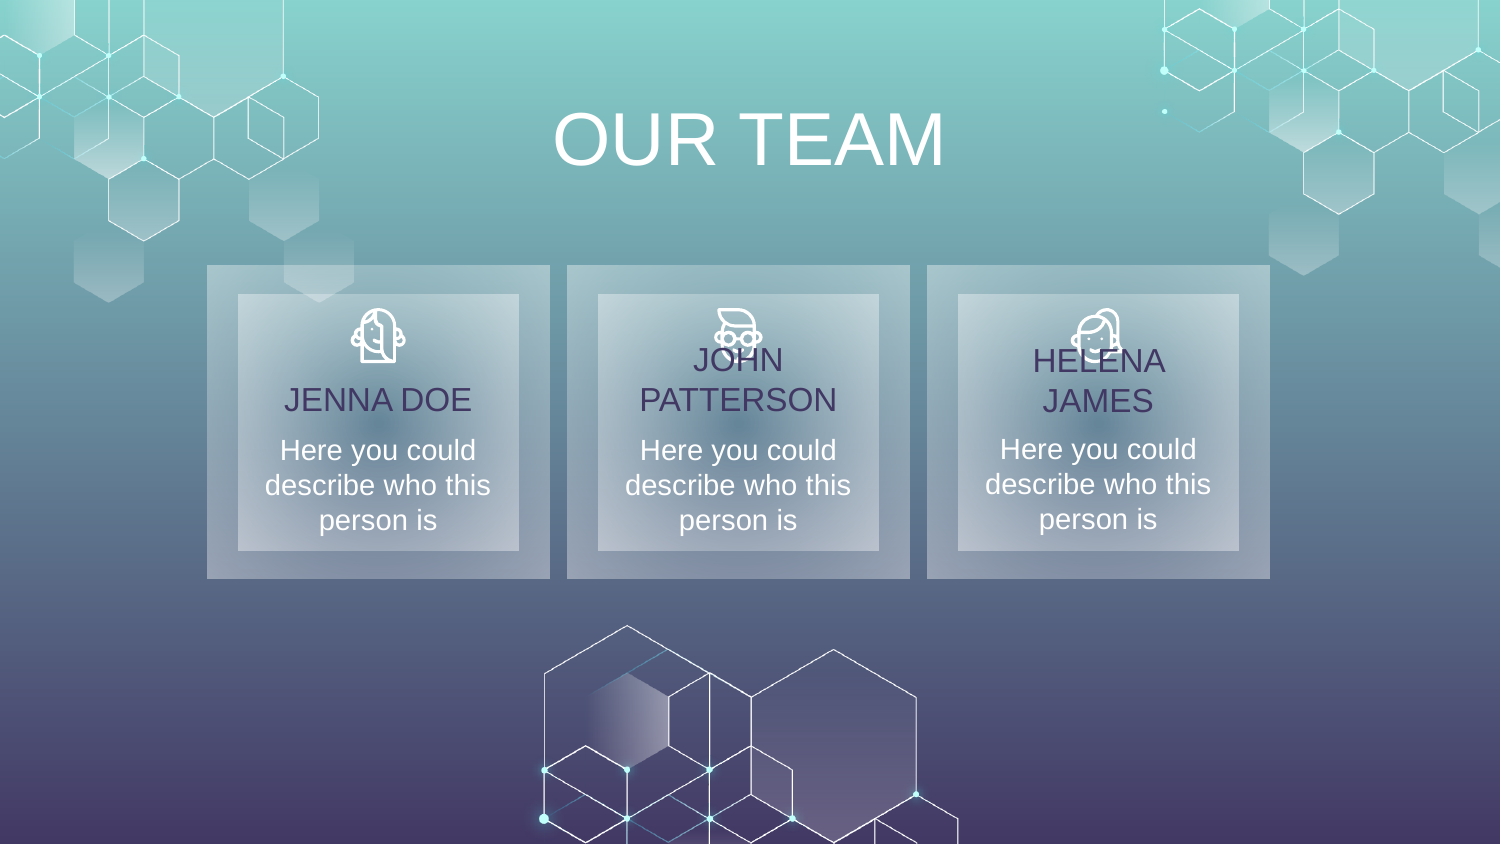

# OUR TEAM

JOHN PATTERSON
JENNA DOE
HELENA JAMES
Here you could describe who this person is
Here you could describe who this person is
Here you could describe who this person is